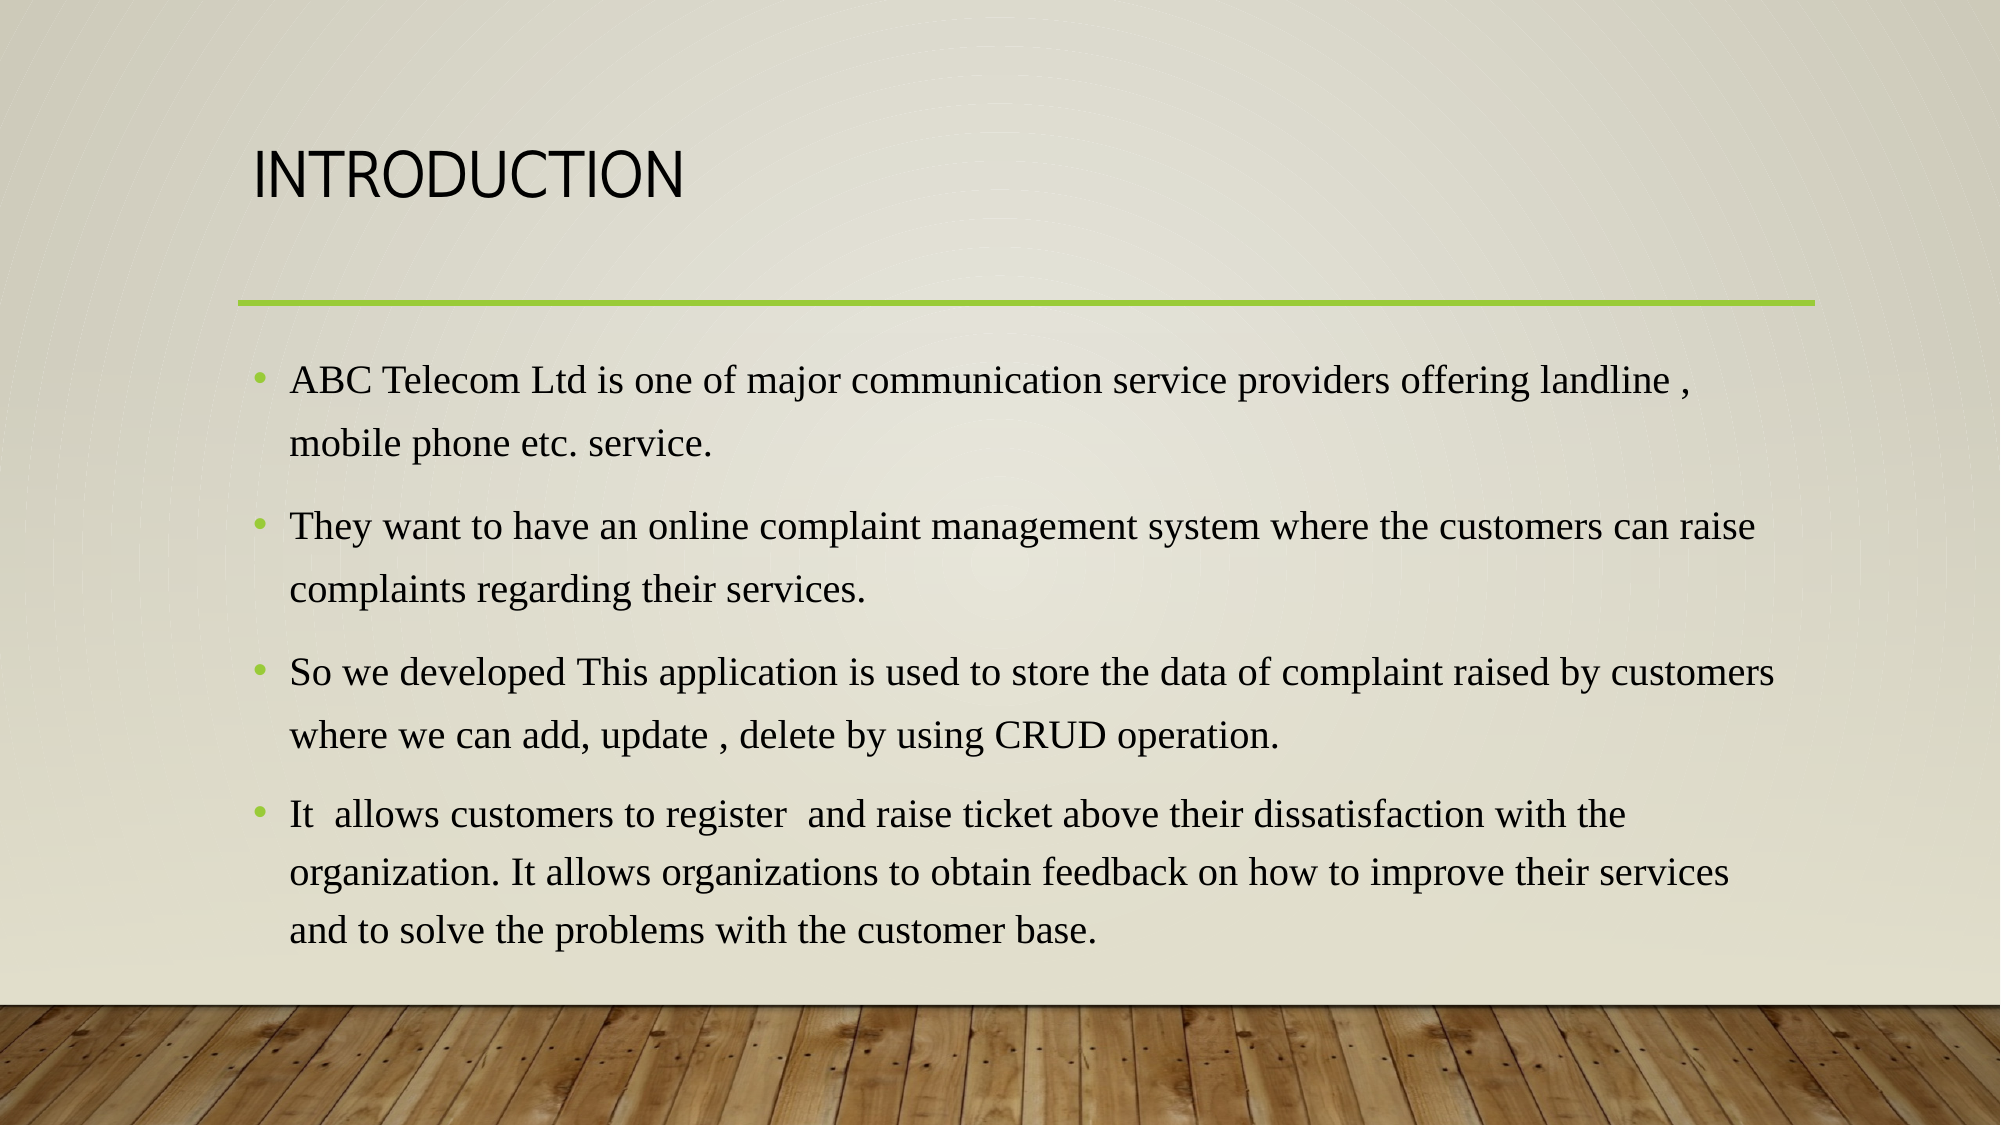

# Introduction
ABC Telecom Ltd is one of major communication service providers offering landline , mobile phone etc. service.
They want to have an online complaint management system where the customers can raise complaints regarding their services.
So we developed This application is used to store the data of complaint raised by customers where we can add, update , delete by using CRUD operation.
It  allows customers to register  and raise ticket above their dissatisfaction with the organization. It allows organizations to obtain feedback on how to improve their services and to solve the problems with the customer base.